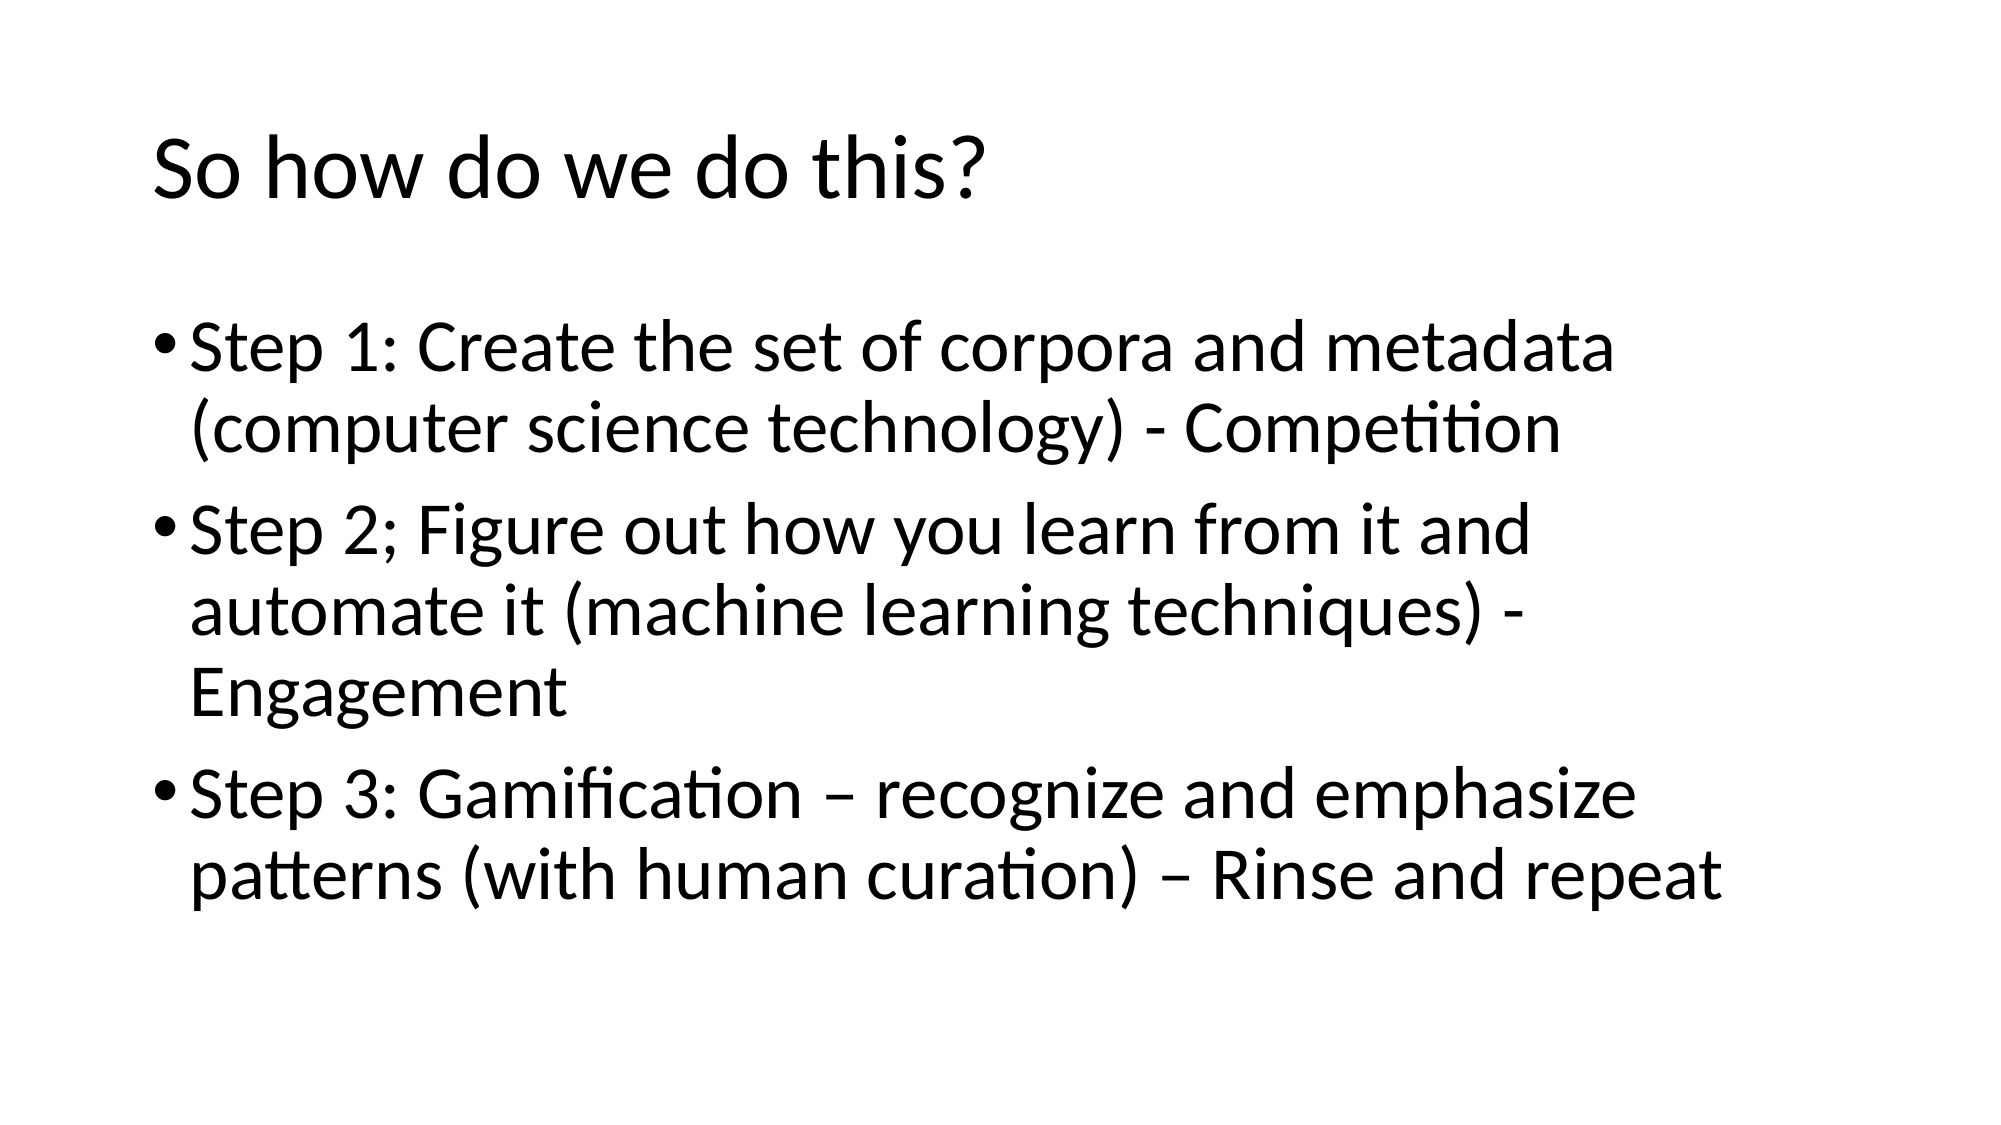

# So how do we do this?
Step 1: Create the set of corpora and metadata (computer science technology) - Competition
Step 2; Figure out how you learn from it and automate it (machine learning techniques) - Engagement
Step 3: Gamification – recognize and emphasize patterns (with human curation) – Rinse and repeat